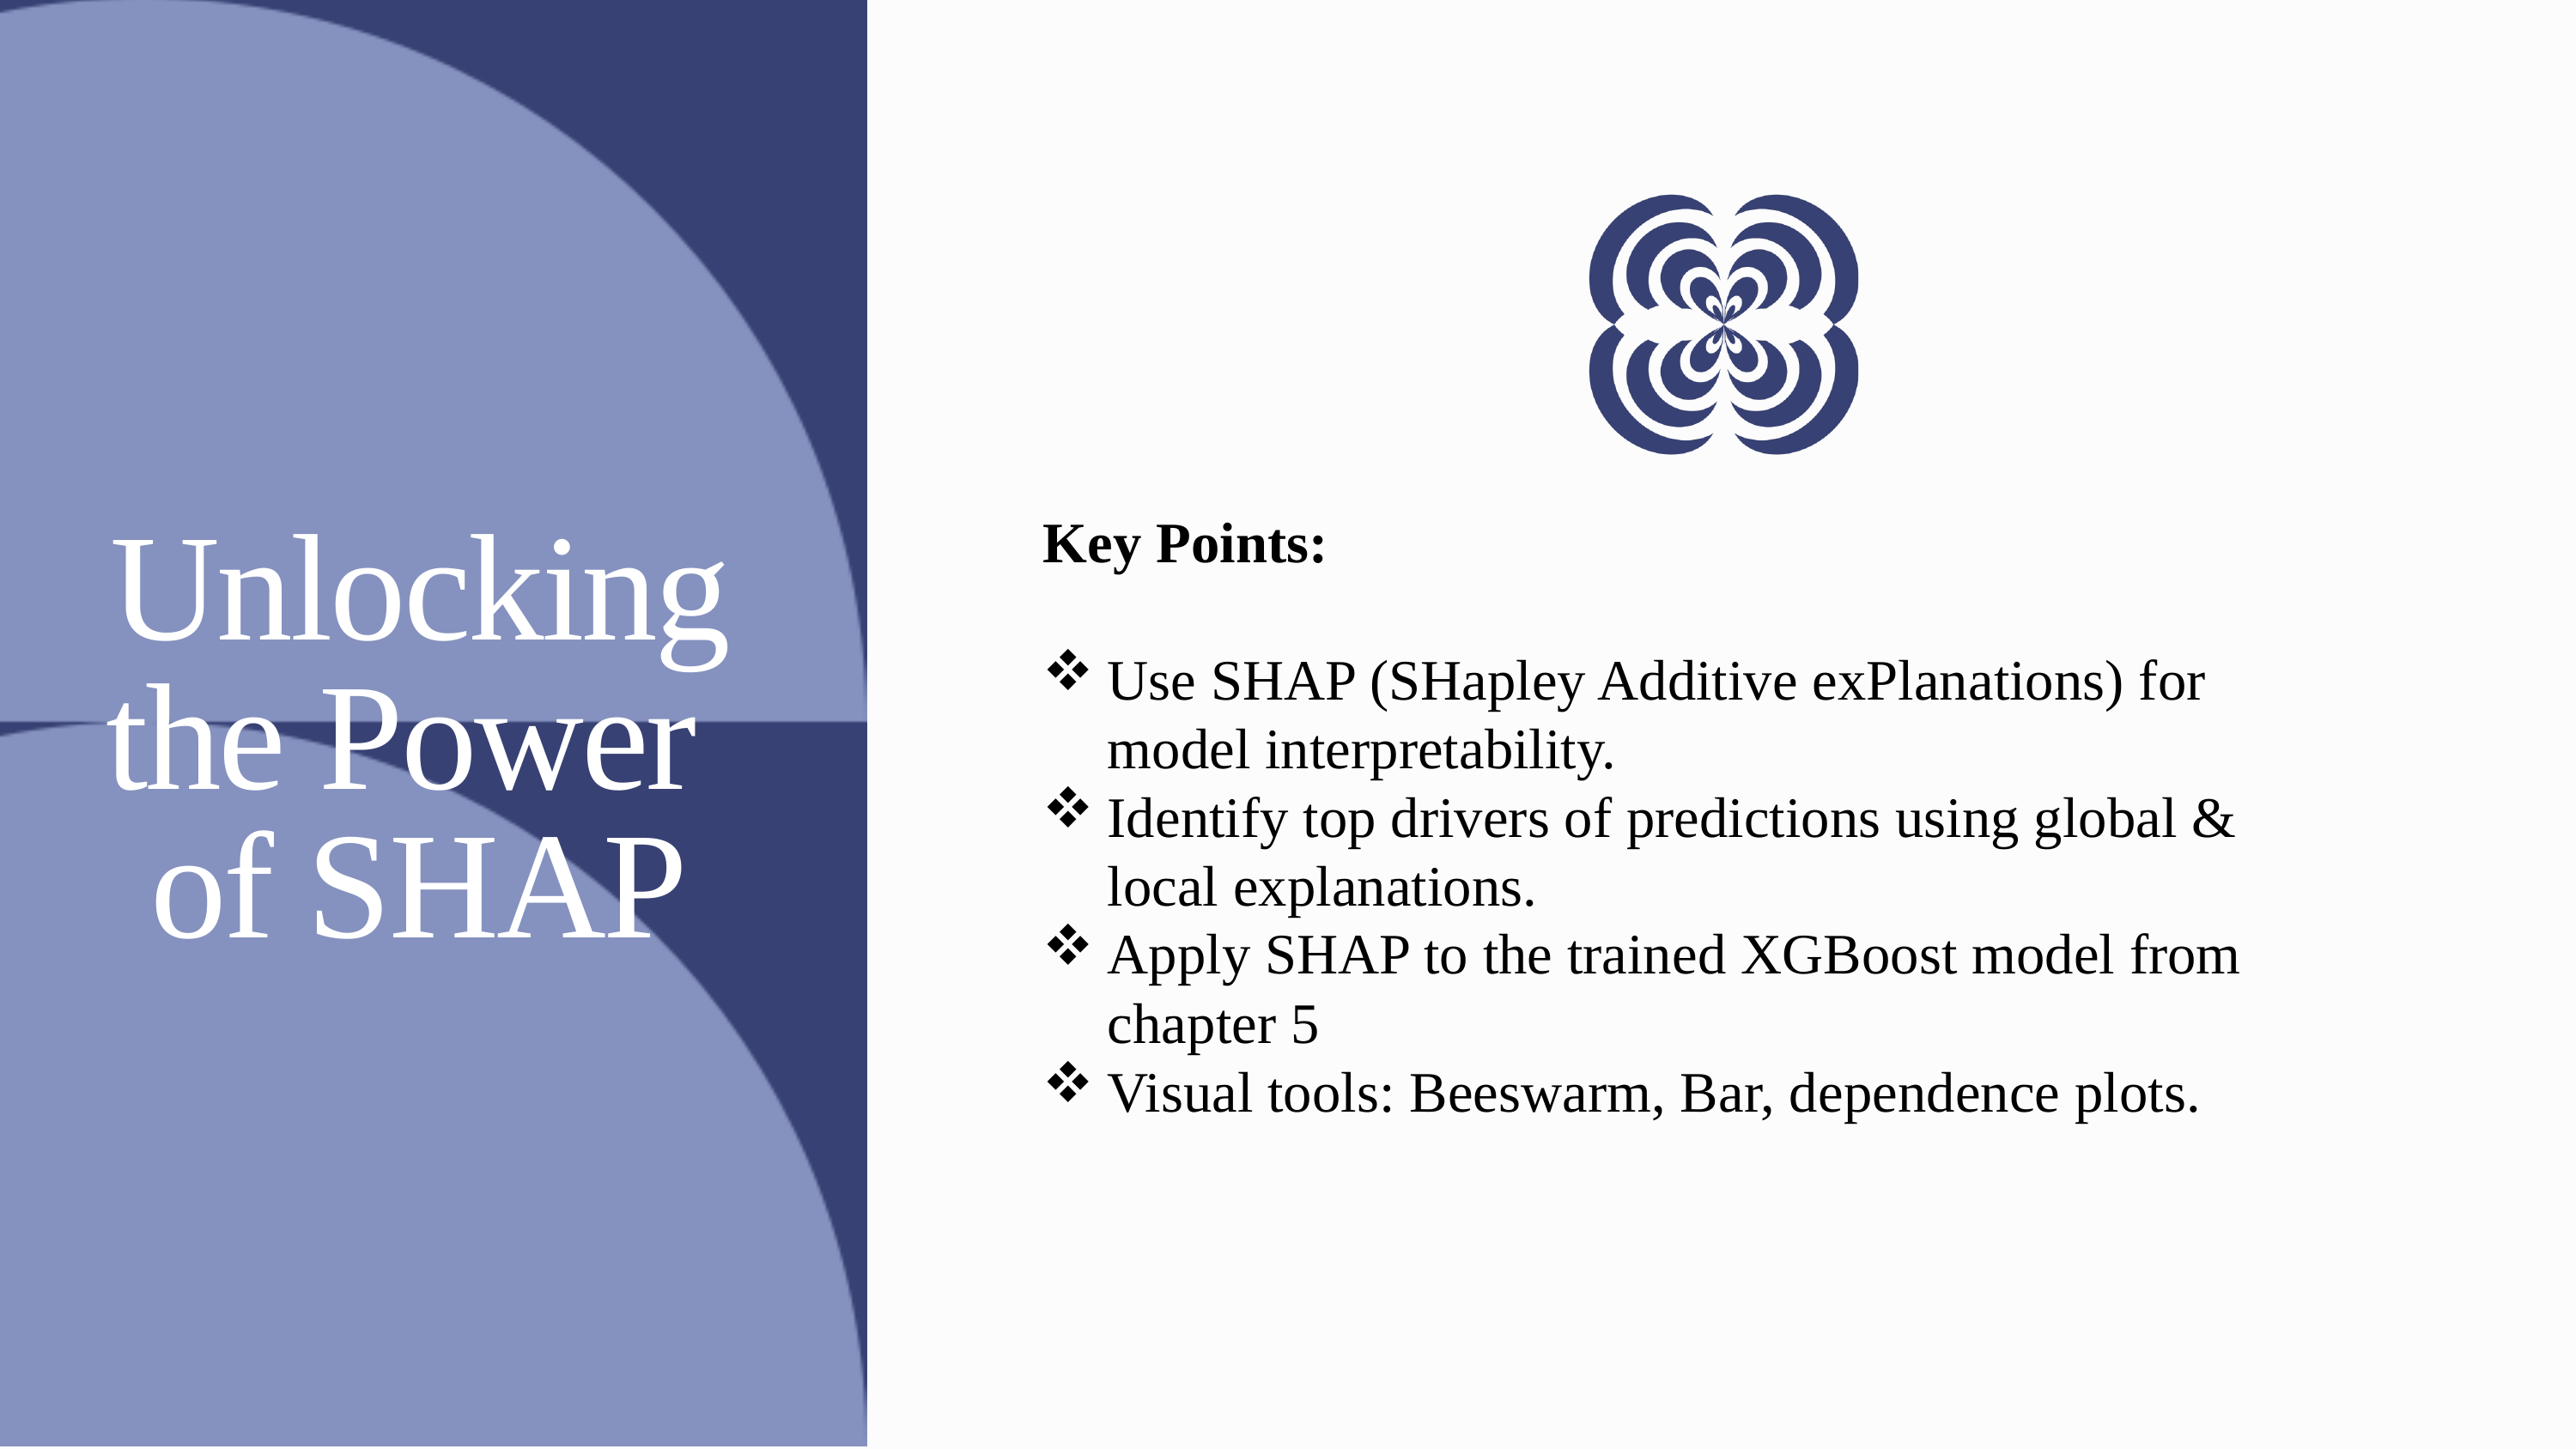

Key Points:

Use SHAP (SHapley Additive exPlanations) for model interpretability.
Identify top drivers of predictions using global & local explanations.
Apply SHAP to the trained XGBoost model from chapter 5
Visual tools: Beeswarm, Bar, dependence plots.
Unlocking the Power
of SHAP